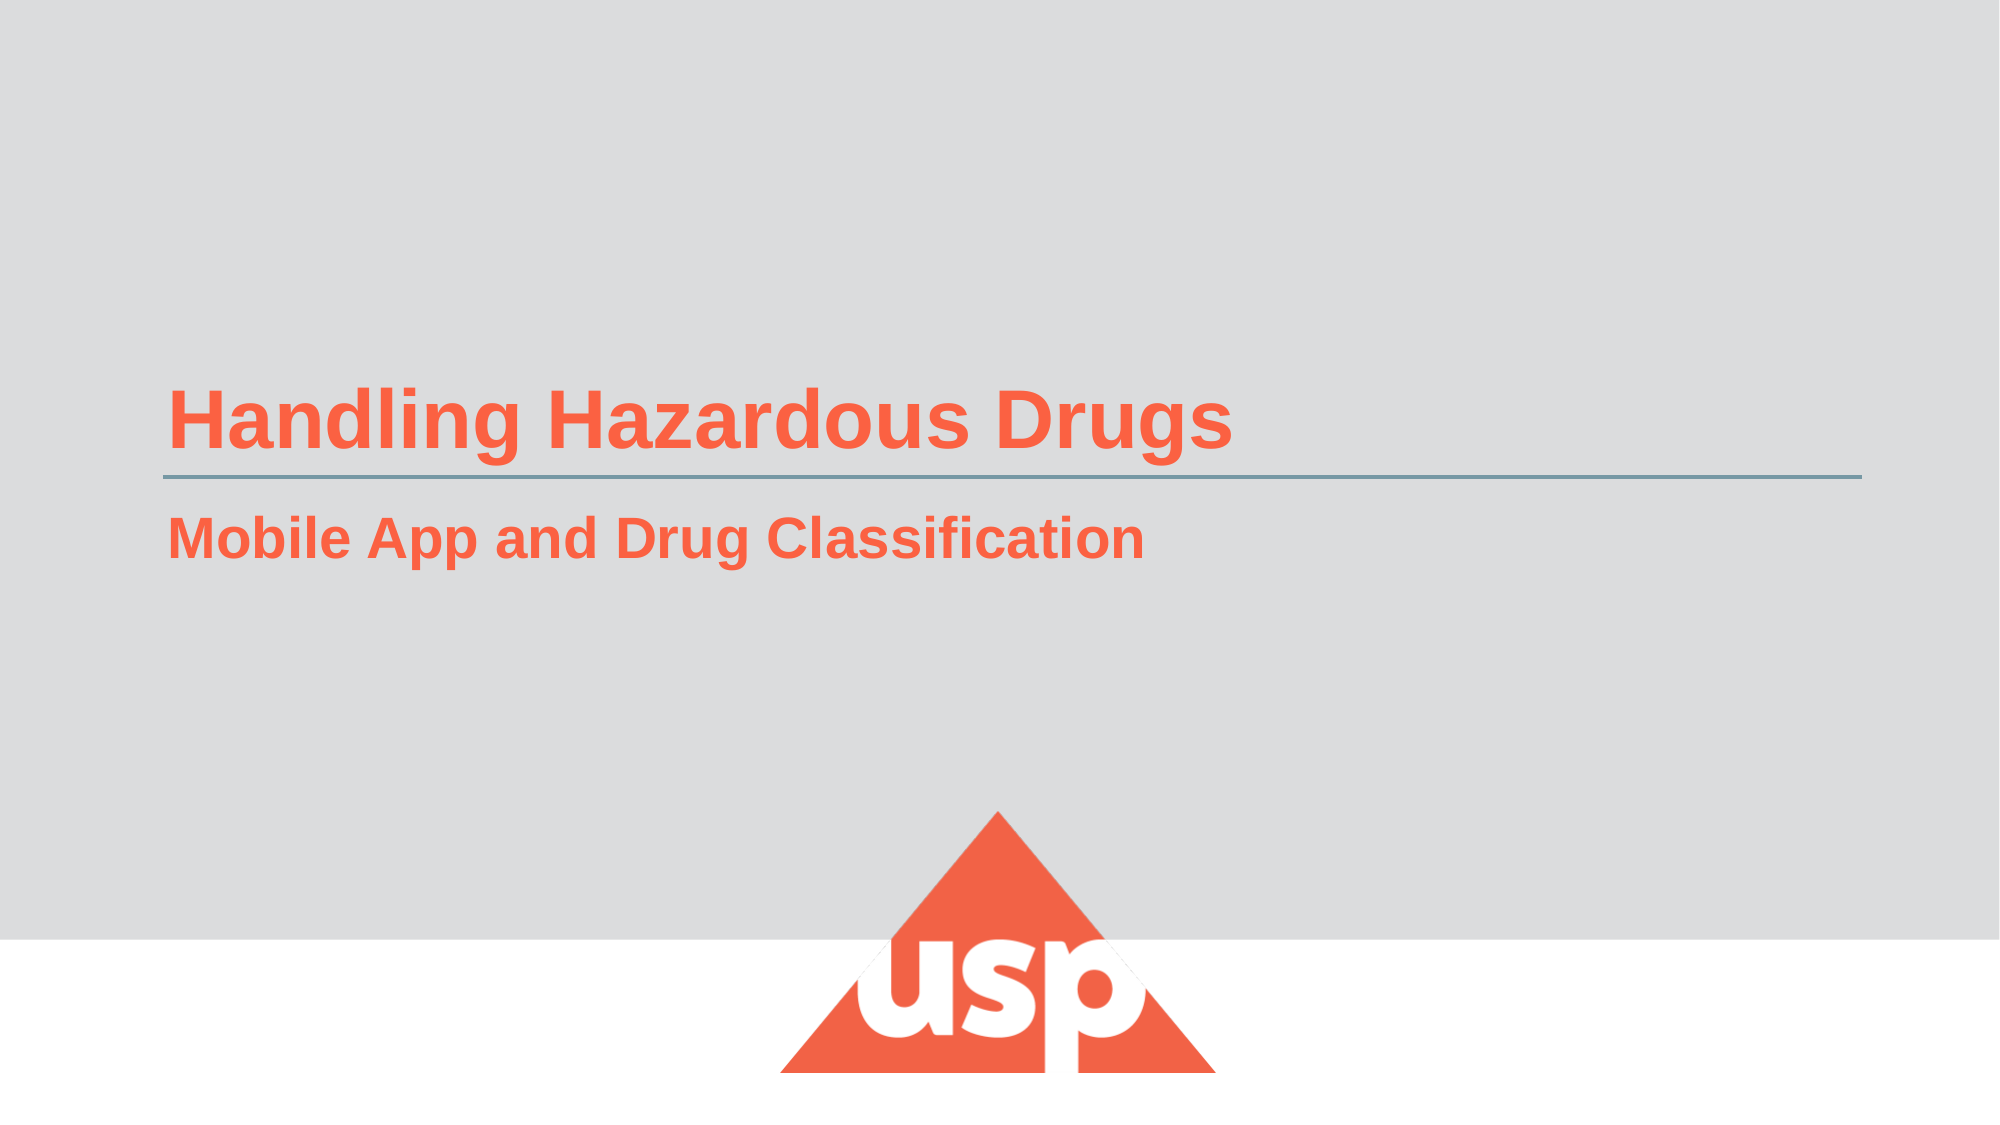

# Handling Hazardous Drugs Mobile App and Drug Classification